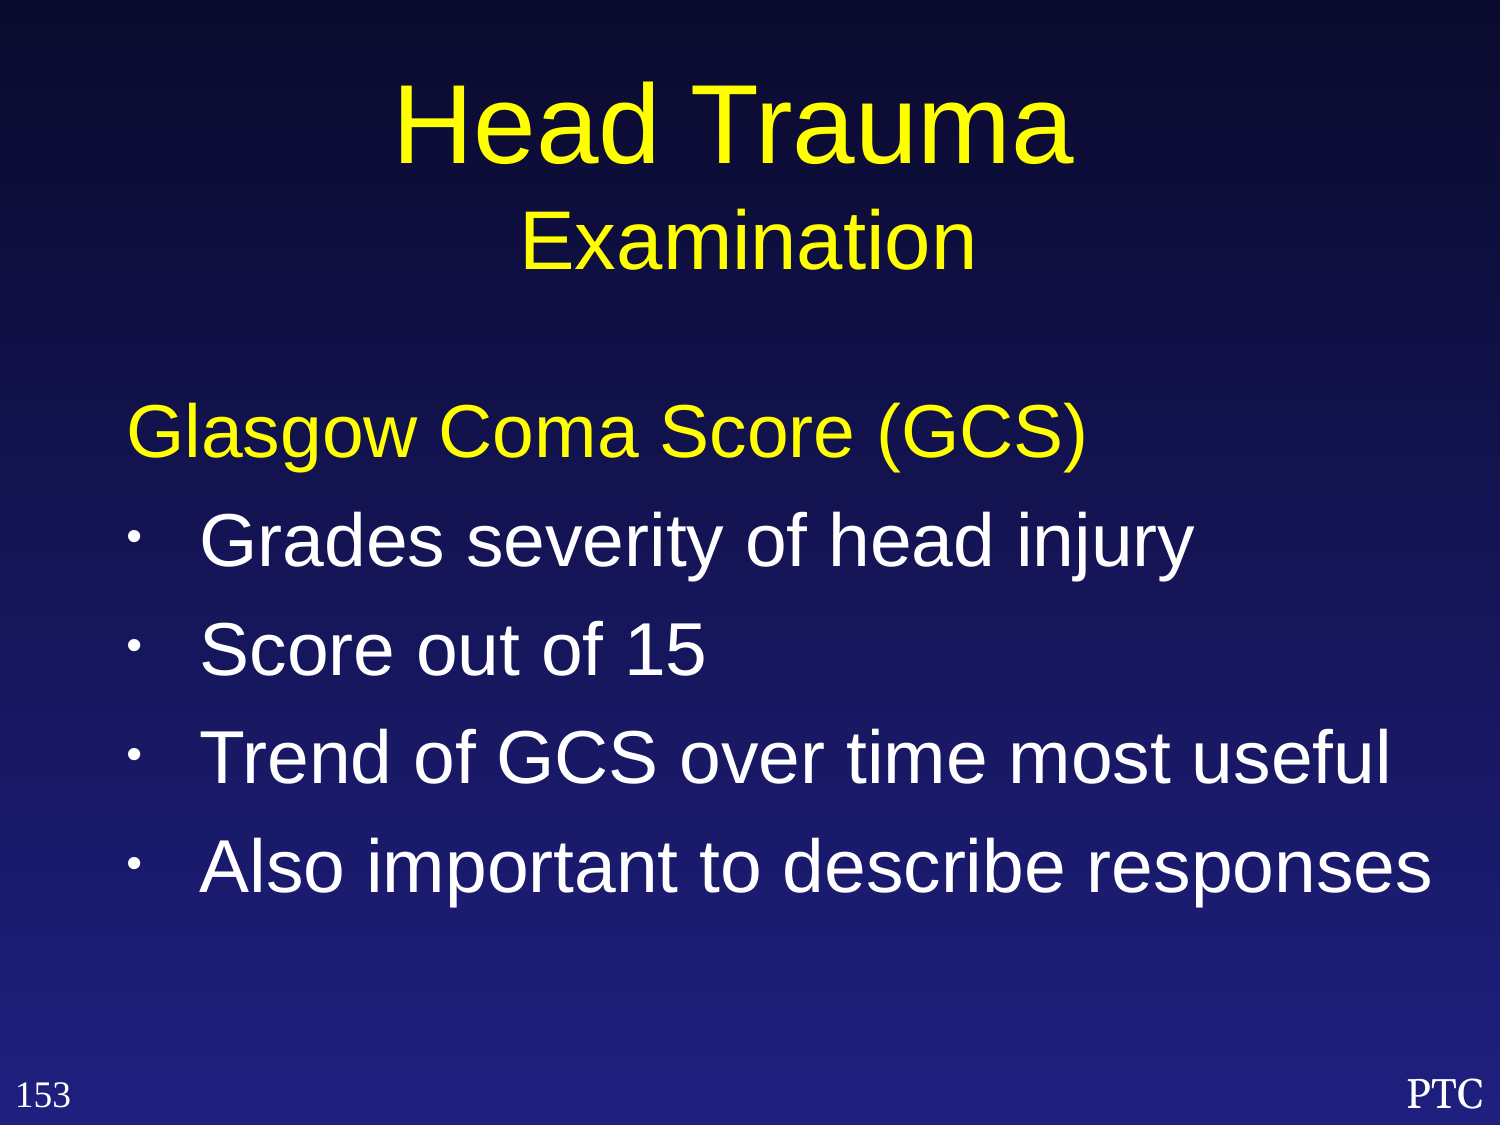

Head Trauma
Examination
Glasgow Coma Score (GCS)
Grades severity of head injury
Score out of 15
Trend of GCS over time most useful
Also important to describe responses
153